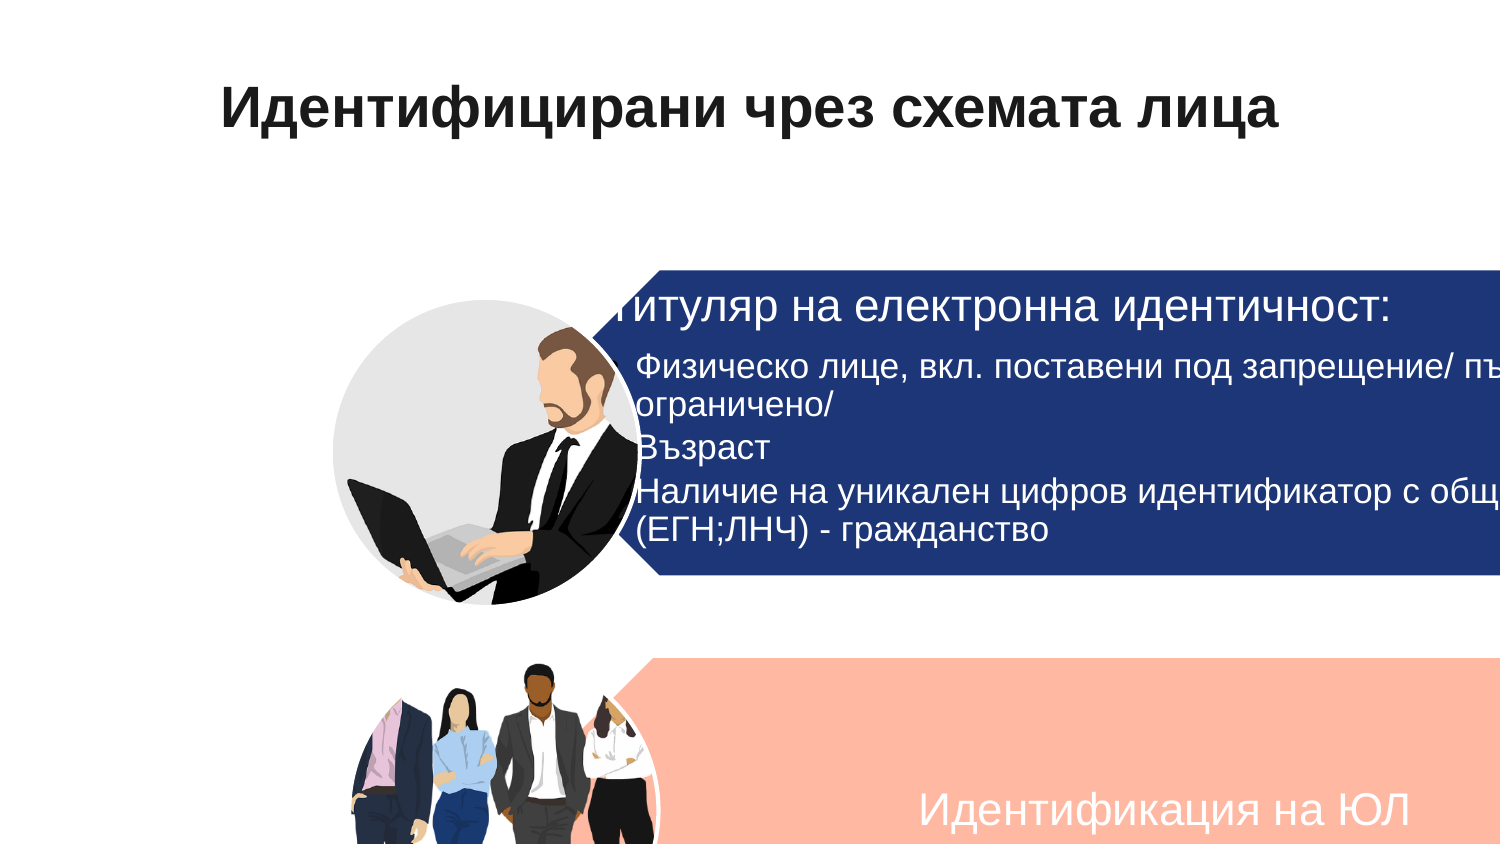

# Идентифицирани чрез схемата лица
Титуляр на електронна идентичност:
Физическо лице, вкл. поставени под запрещение/ пълно или ограничено/
Възраст
Наличие на уникален цифров идентификатор с общо приложение (ЕГН;ЛНЧ) - гражданство
Идентификация на ЮЛ